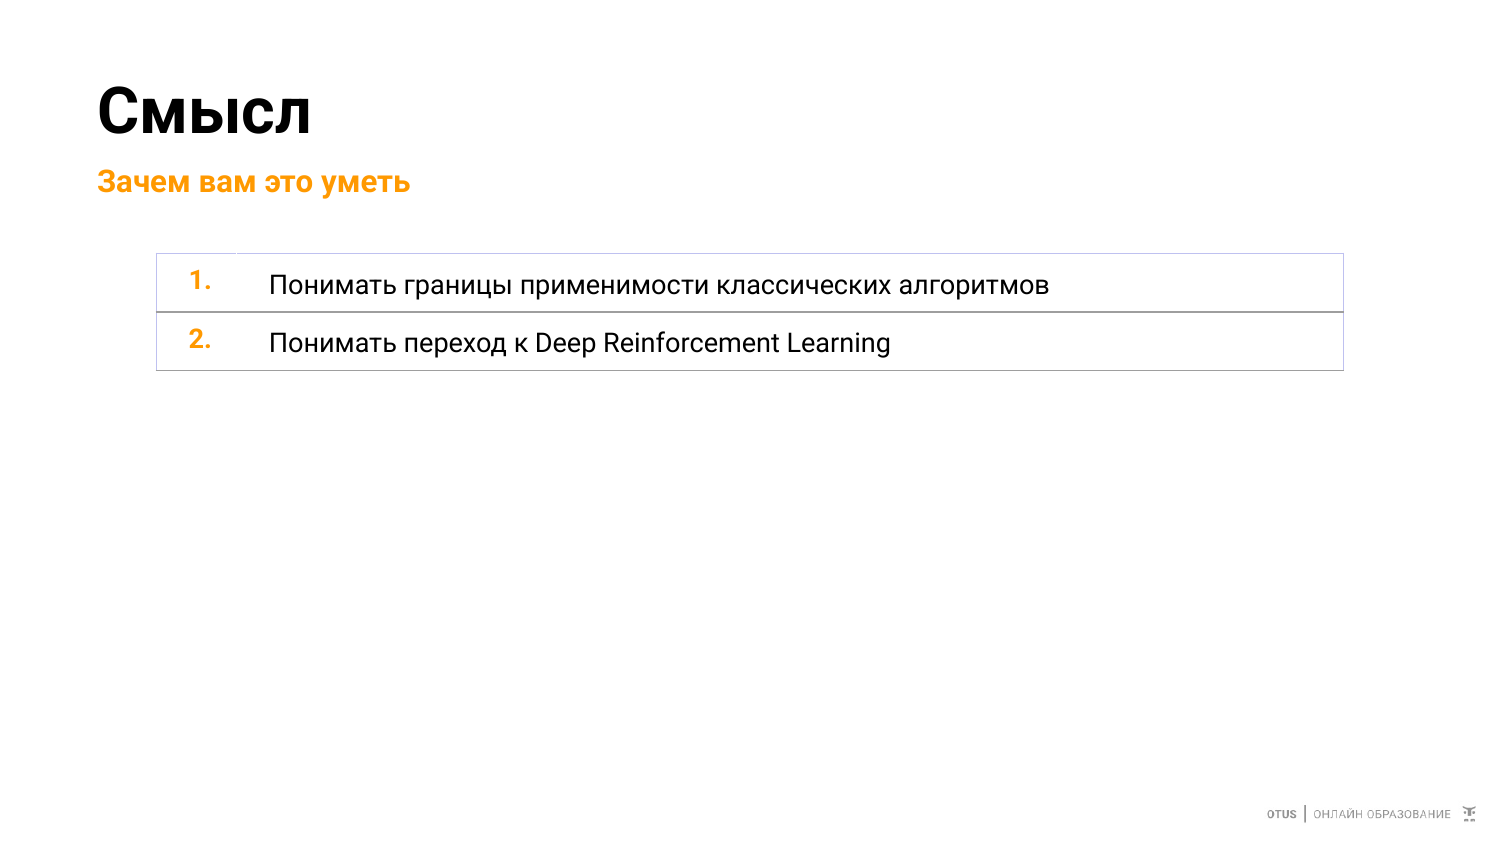

# Смысл
Зачем вам это уметь
| 1. | Понимать границы применимости классических алгоритмов |
| --- | --- |
| 2. | Понимать переход к Deep Reinforcement Learning |